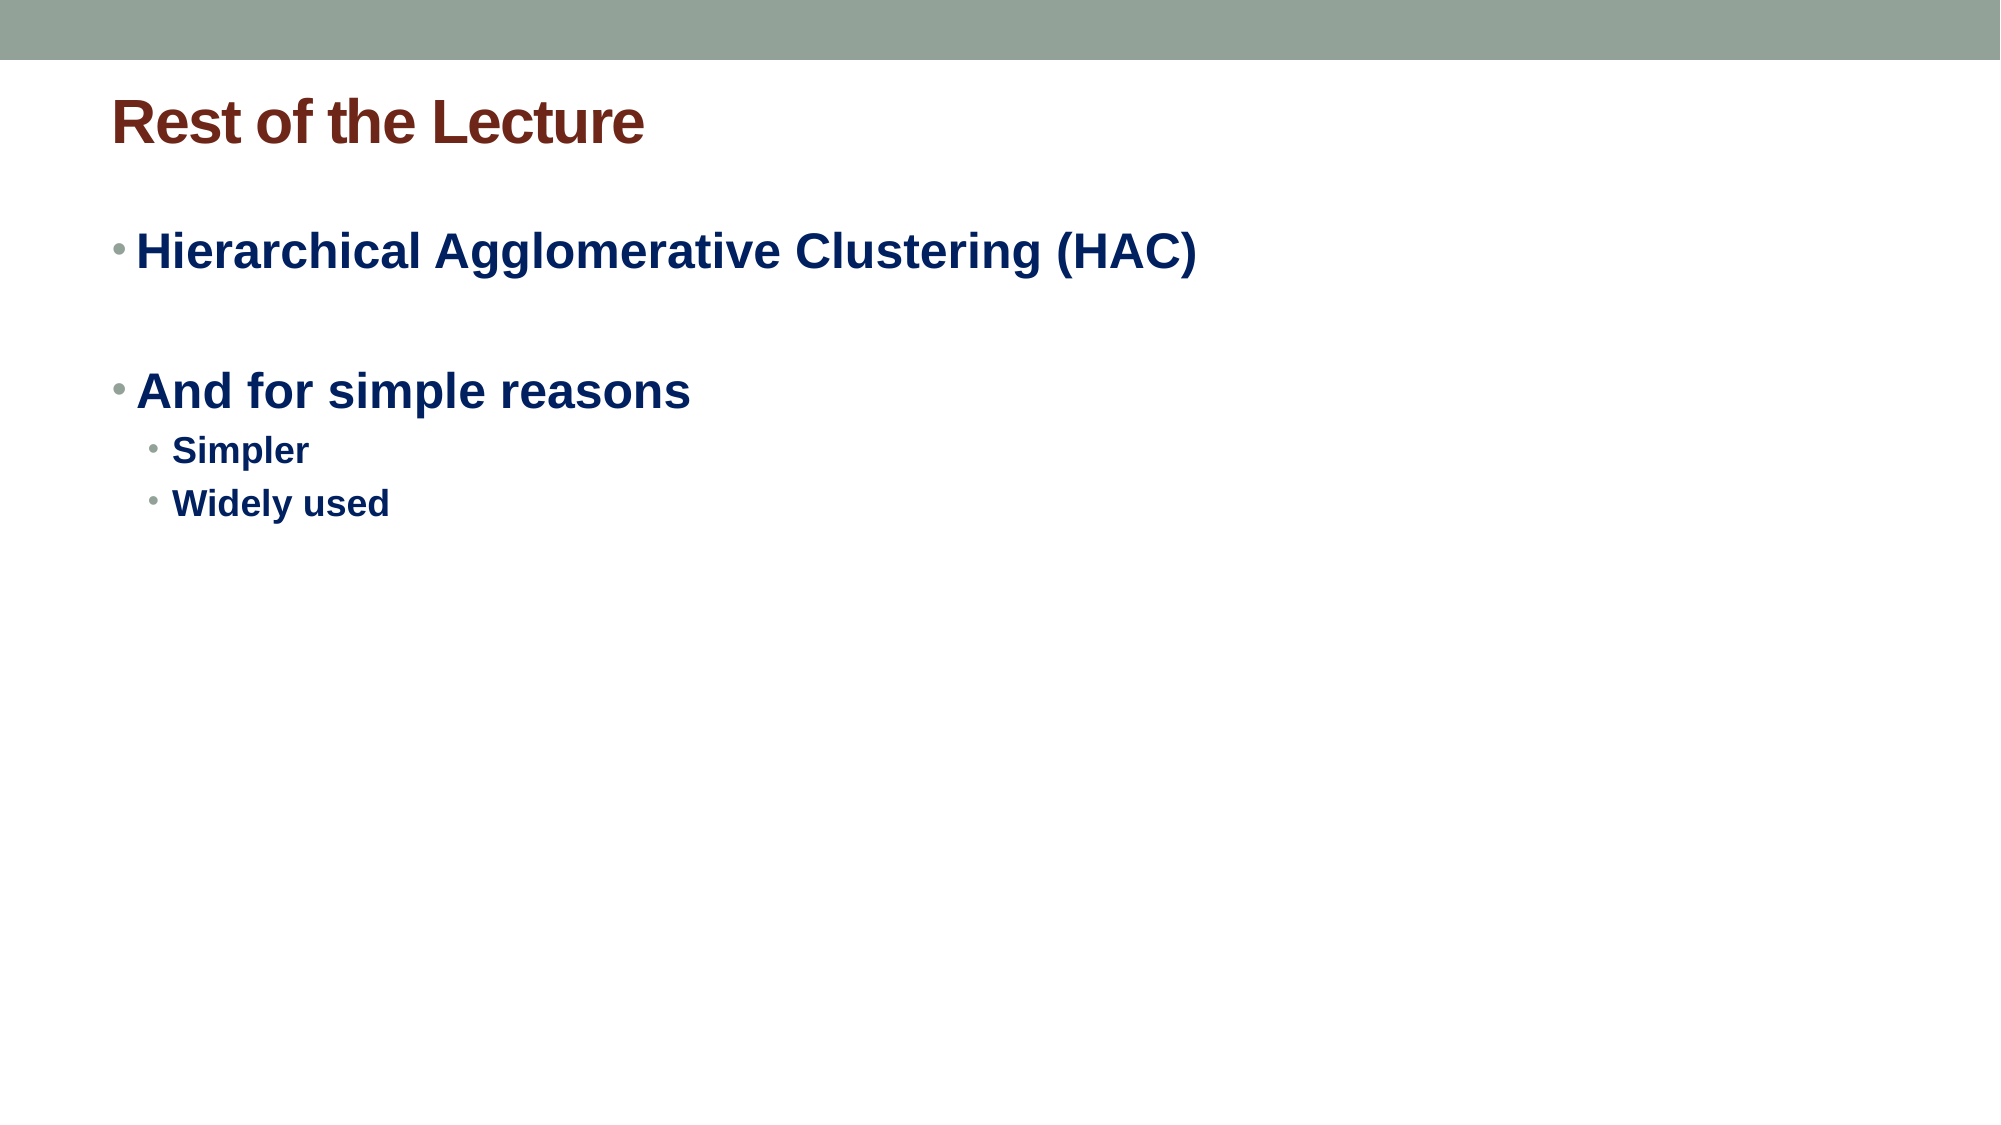

# Rest of the Lecture
Hierarchical Agglomerative Clustering (HAC)

And for simple reasons
Simpler
Widely used